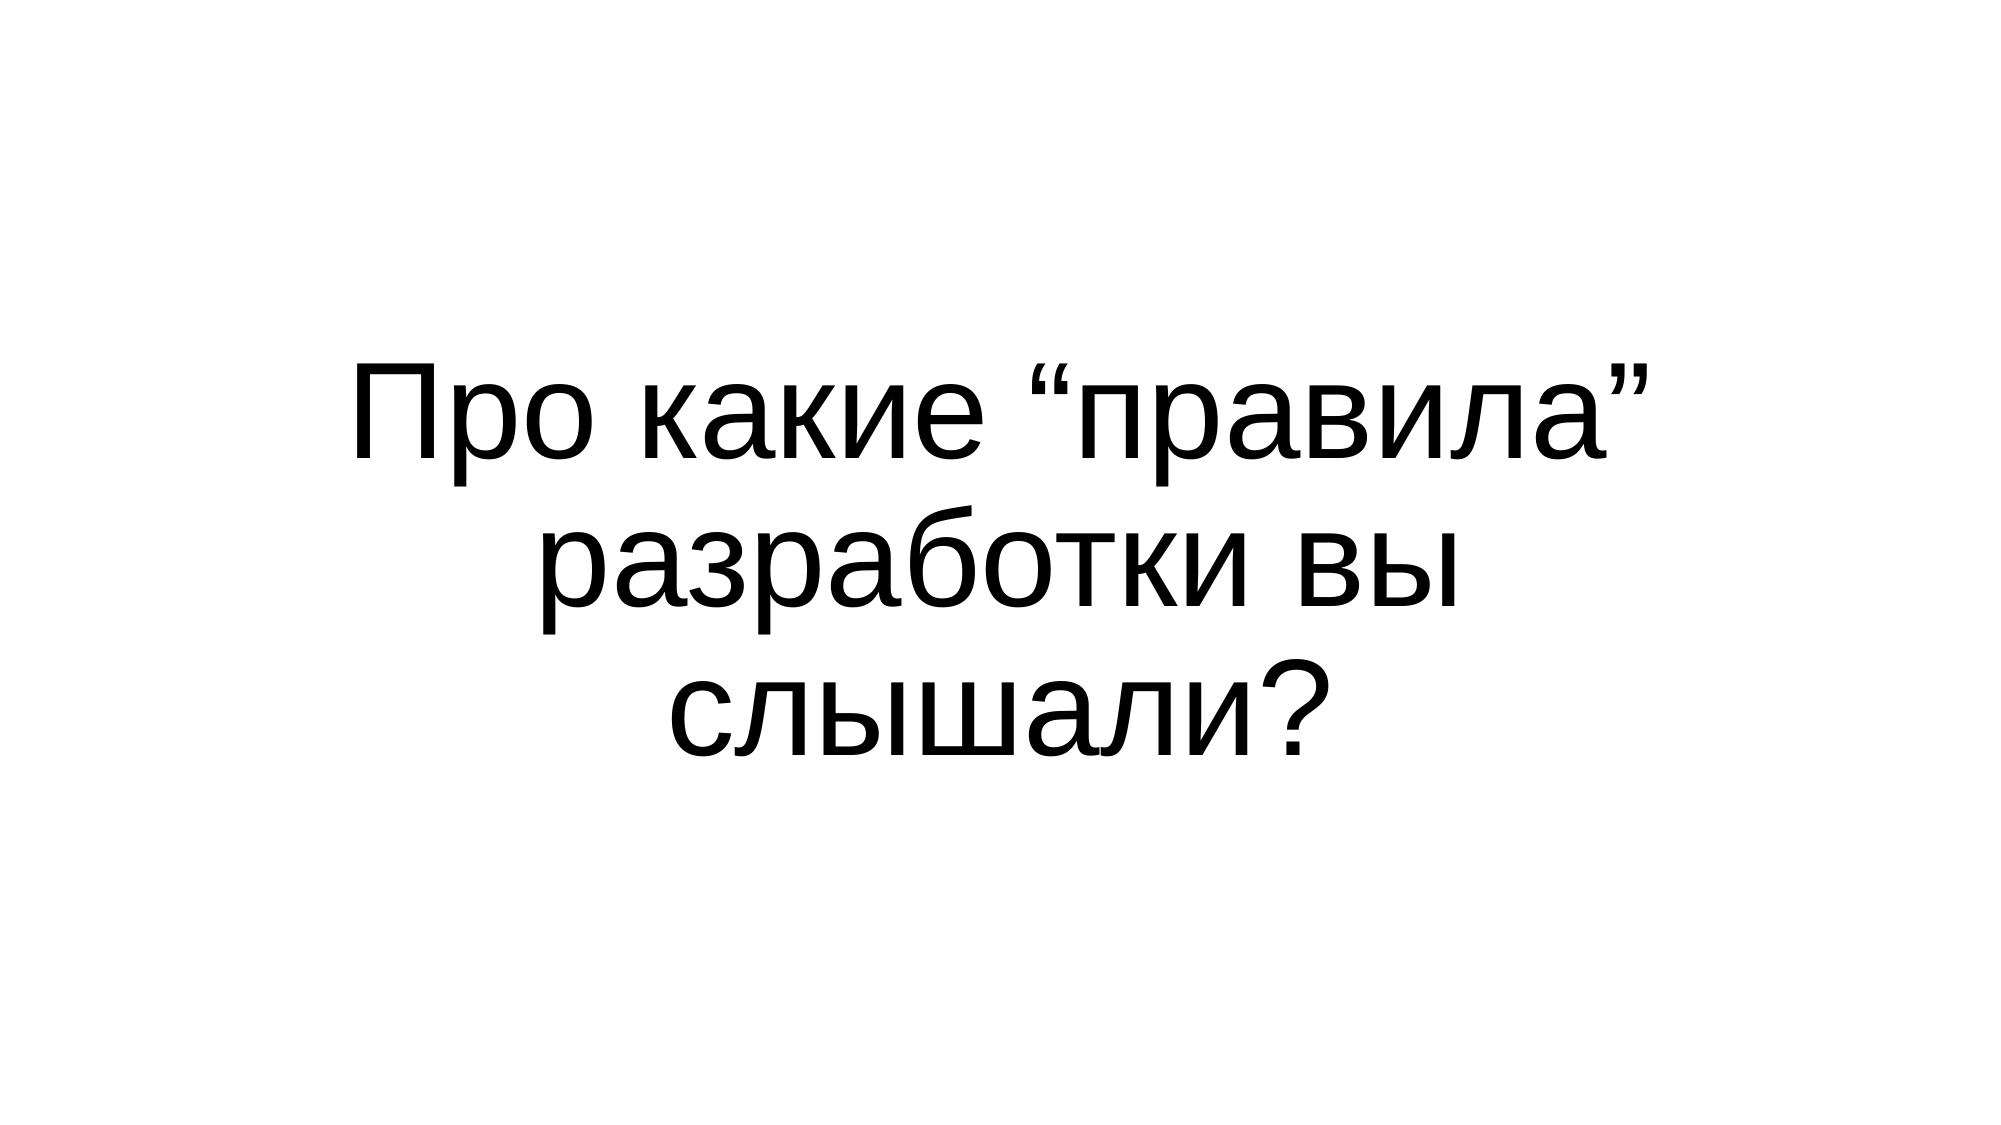

# Про какие “правила” разработки вы слышали?